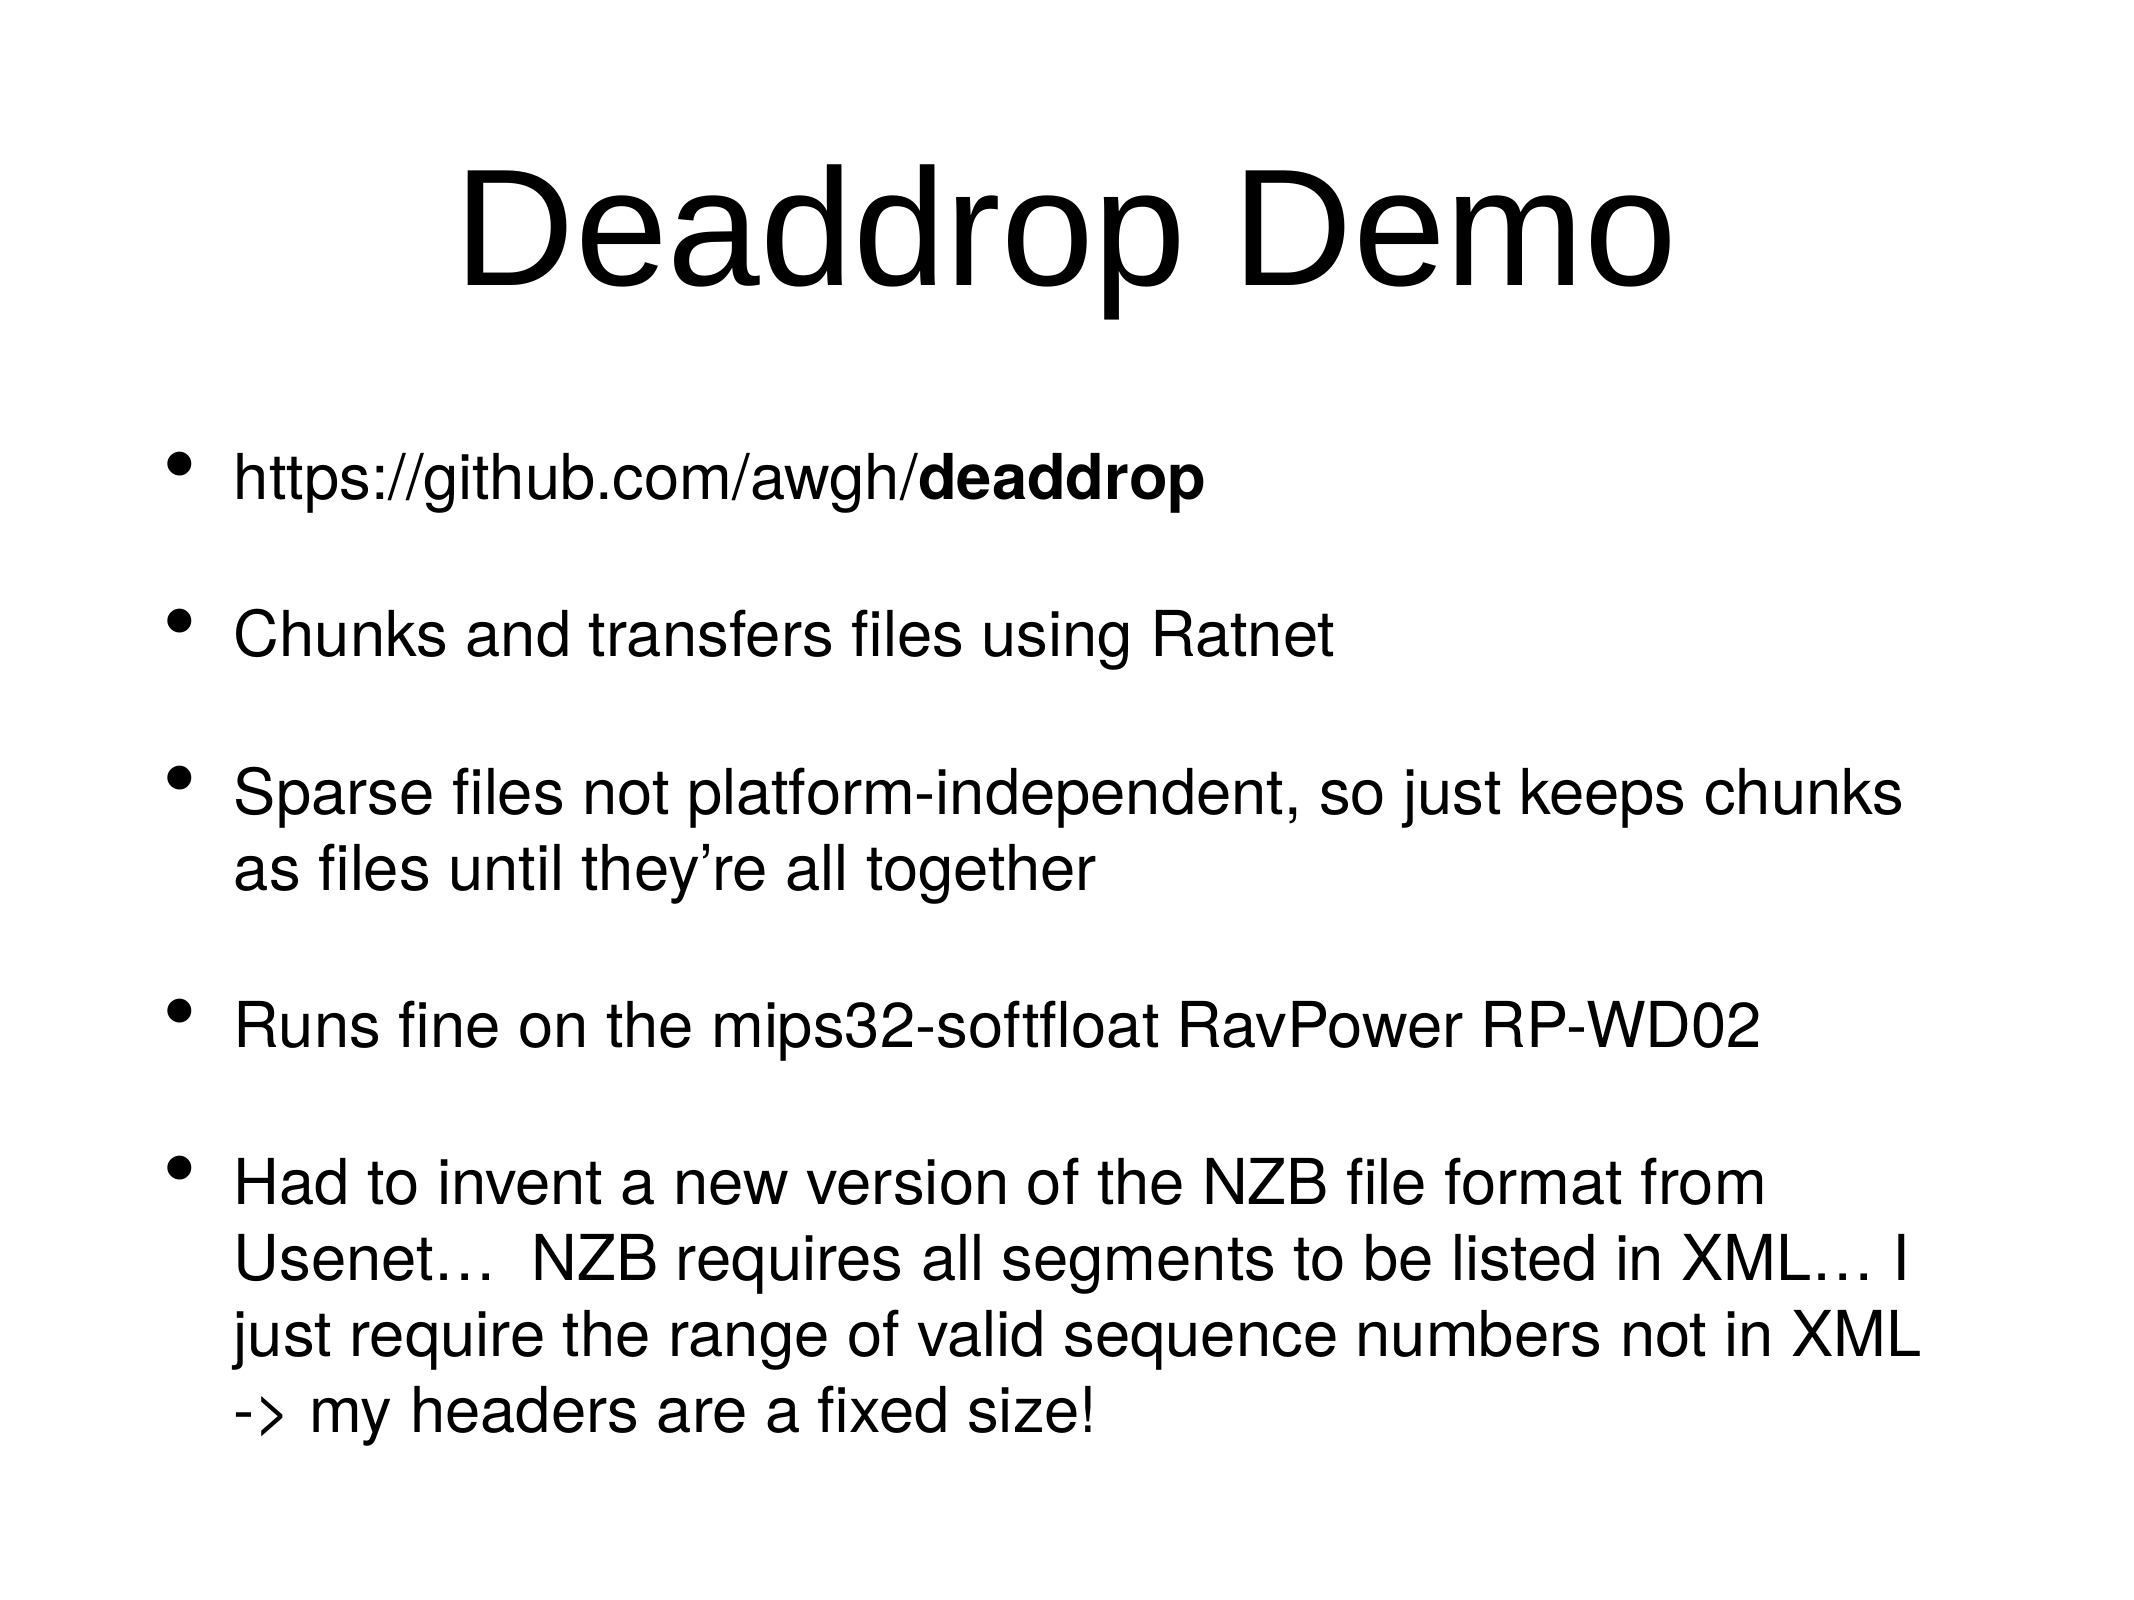

# Deaddrop Demo
https://github.com/awgh/deaddrop
Chunks and transfers files using Ratnet
Sparse files not platform-independent, so just keeps chunks as files until they’re all together
Runs fine on the mips32-softfloat RavPower RP-WD02
Had to invent a new version of the NZB file format from Usenet…  NZB requires all segments to be listed in XML… I just require the range of valid sequence numbers not in XML  -> my headers are a fixed size!